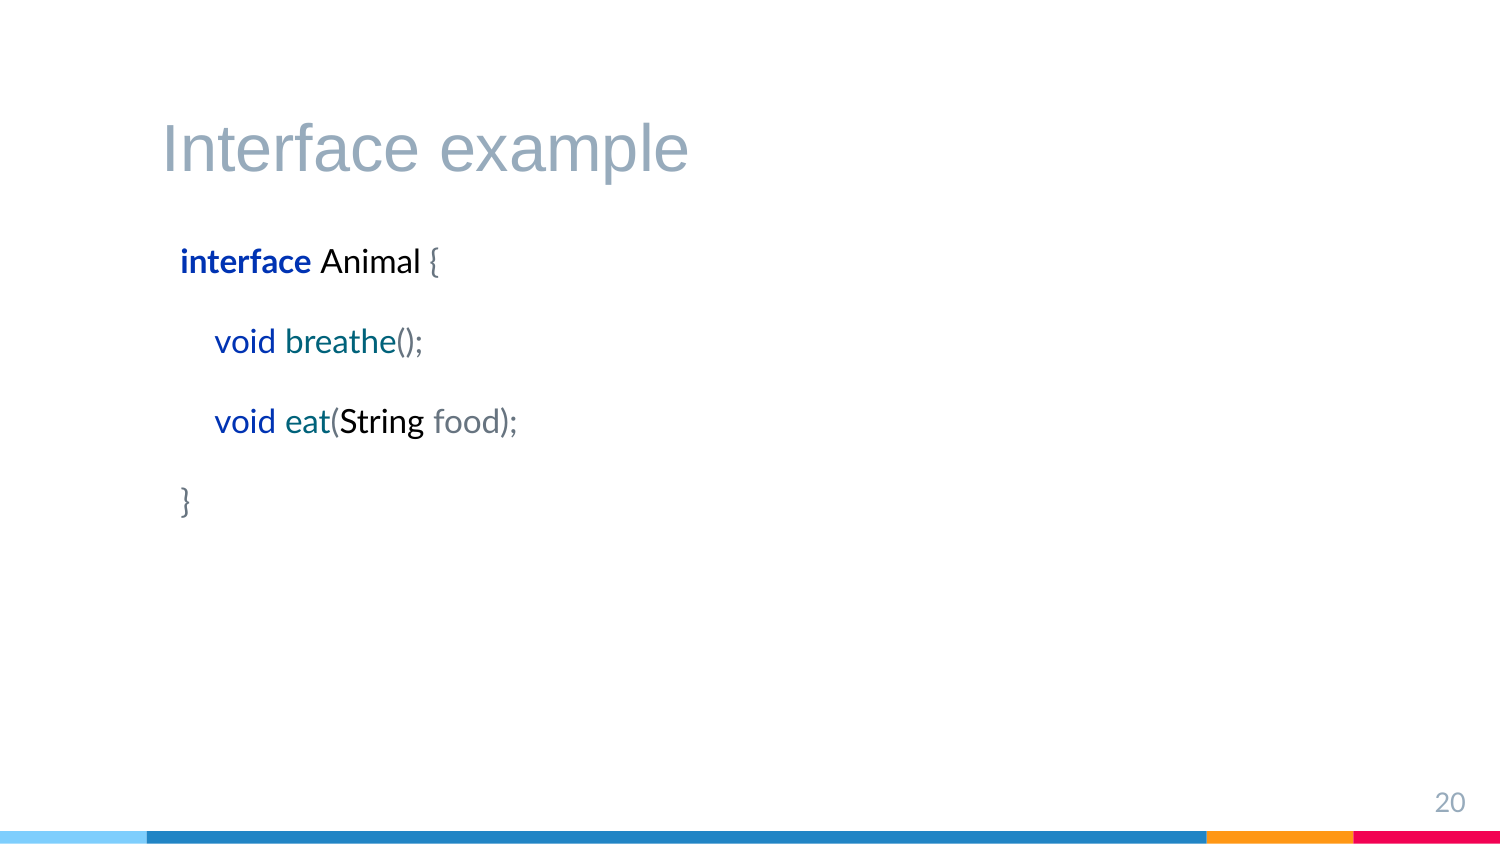

# Interface example
interface Animal {
    void breathe();
    void eat(String food);
}
20